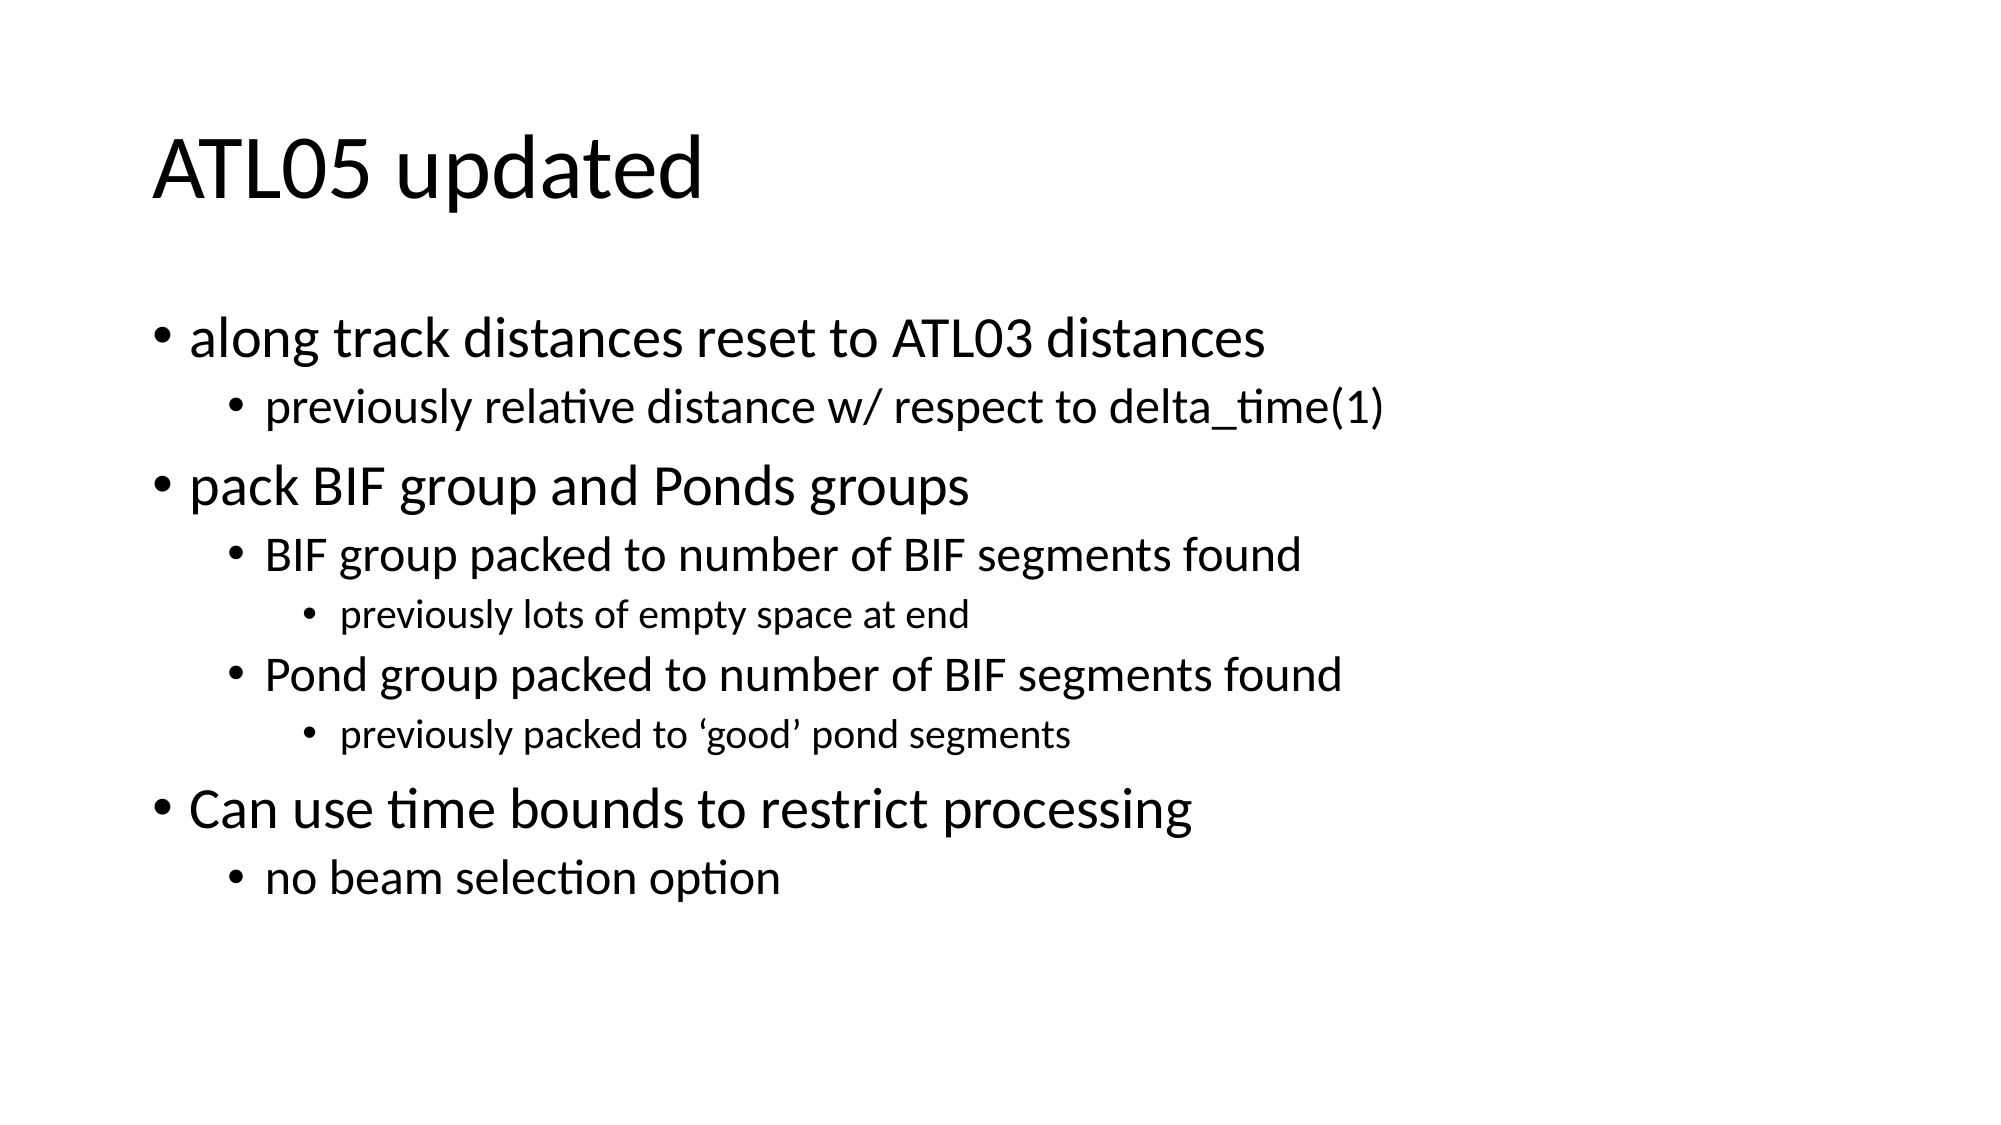

# ATL05 updated
along track distances reset to ATL03 distances
previously relative distance w/ respect to delta_time(1)
pack BIF group and Ponds groups
BIF group packed to number of BIF segments found
previously lots of empty space at end
Pond group packed to number of BIF segments found
previously packed to ‘good’ pond segments
Can use time bounds to restrict processing
no beam selection option